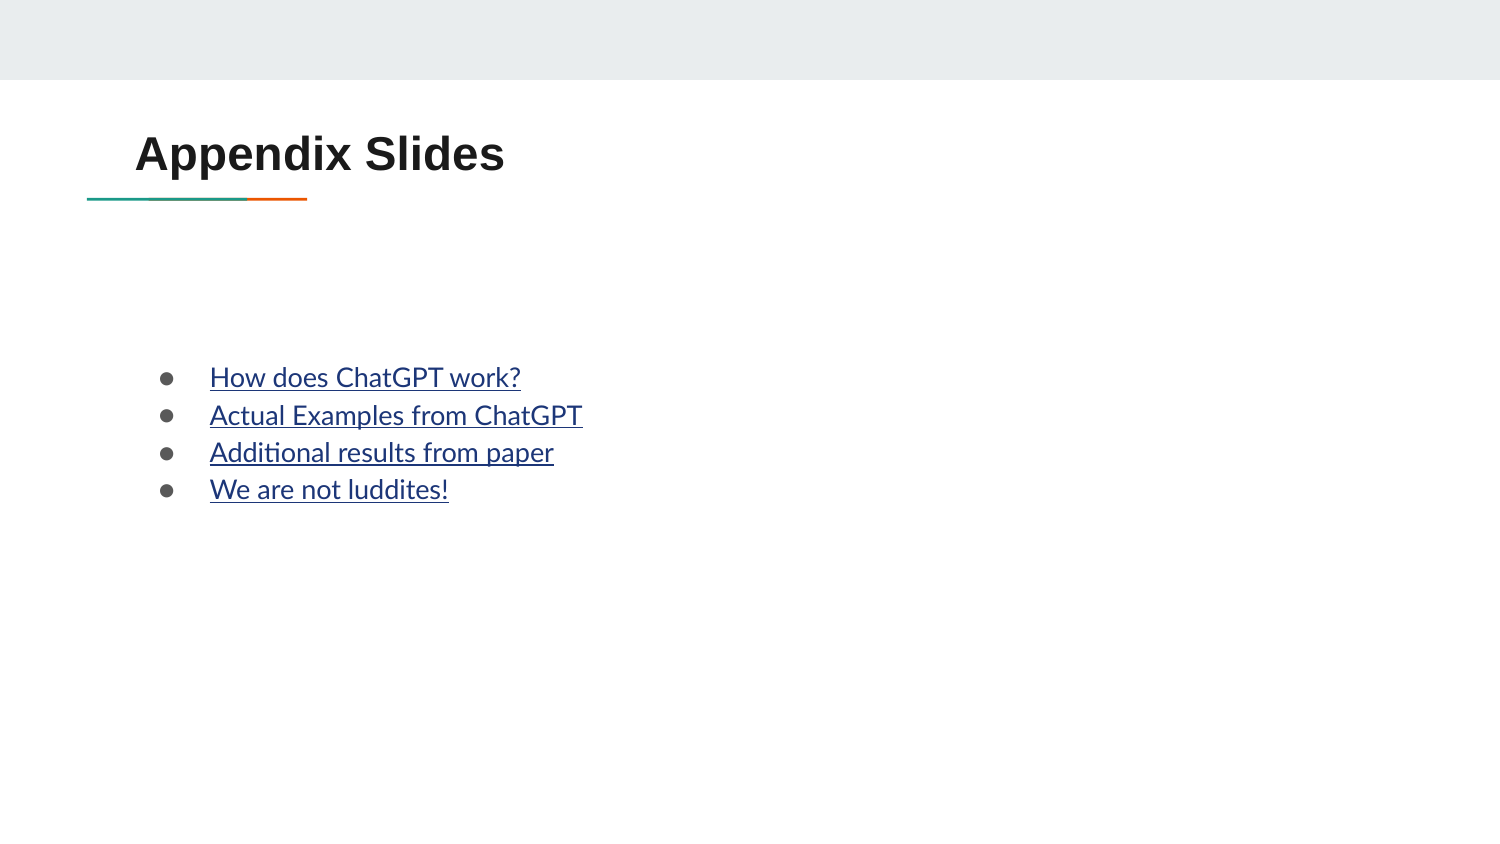

# Appendix Slides
How does ChatGPT work?
Actual Examples from ChatGPT
Additional results from paper
We are not luddites!